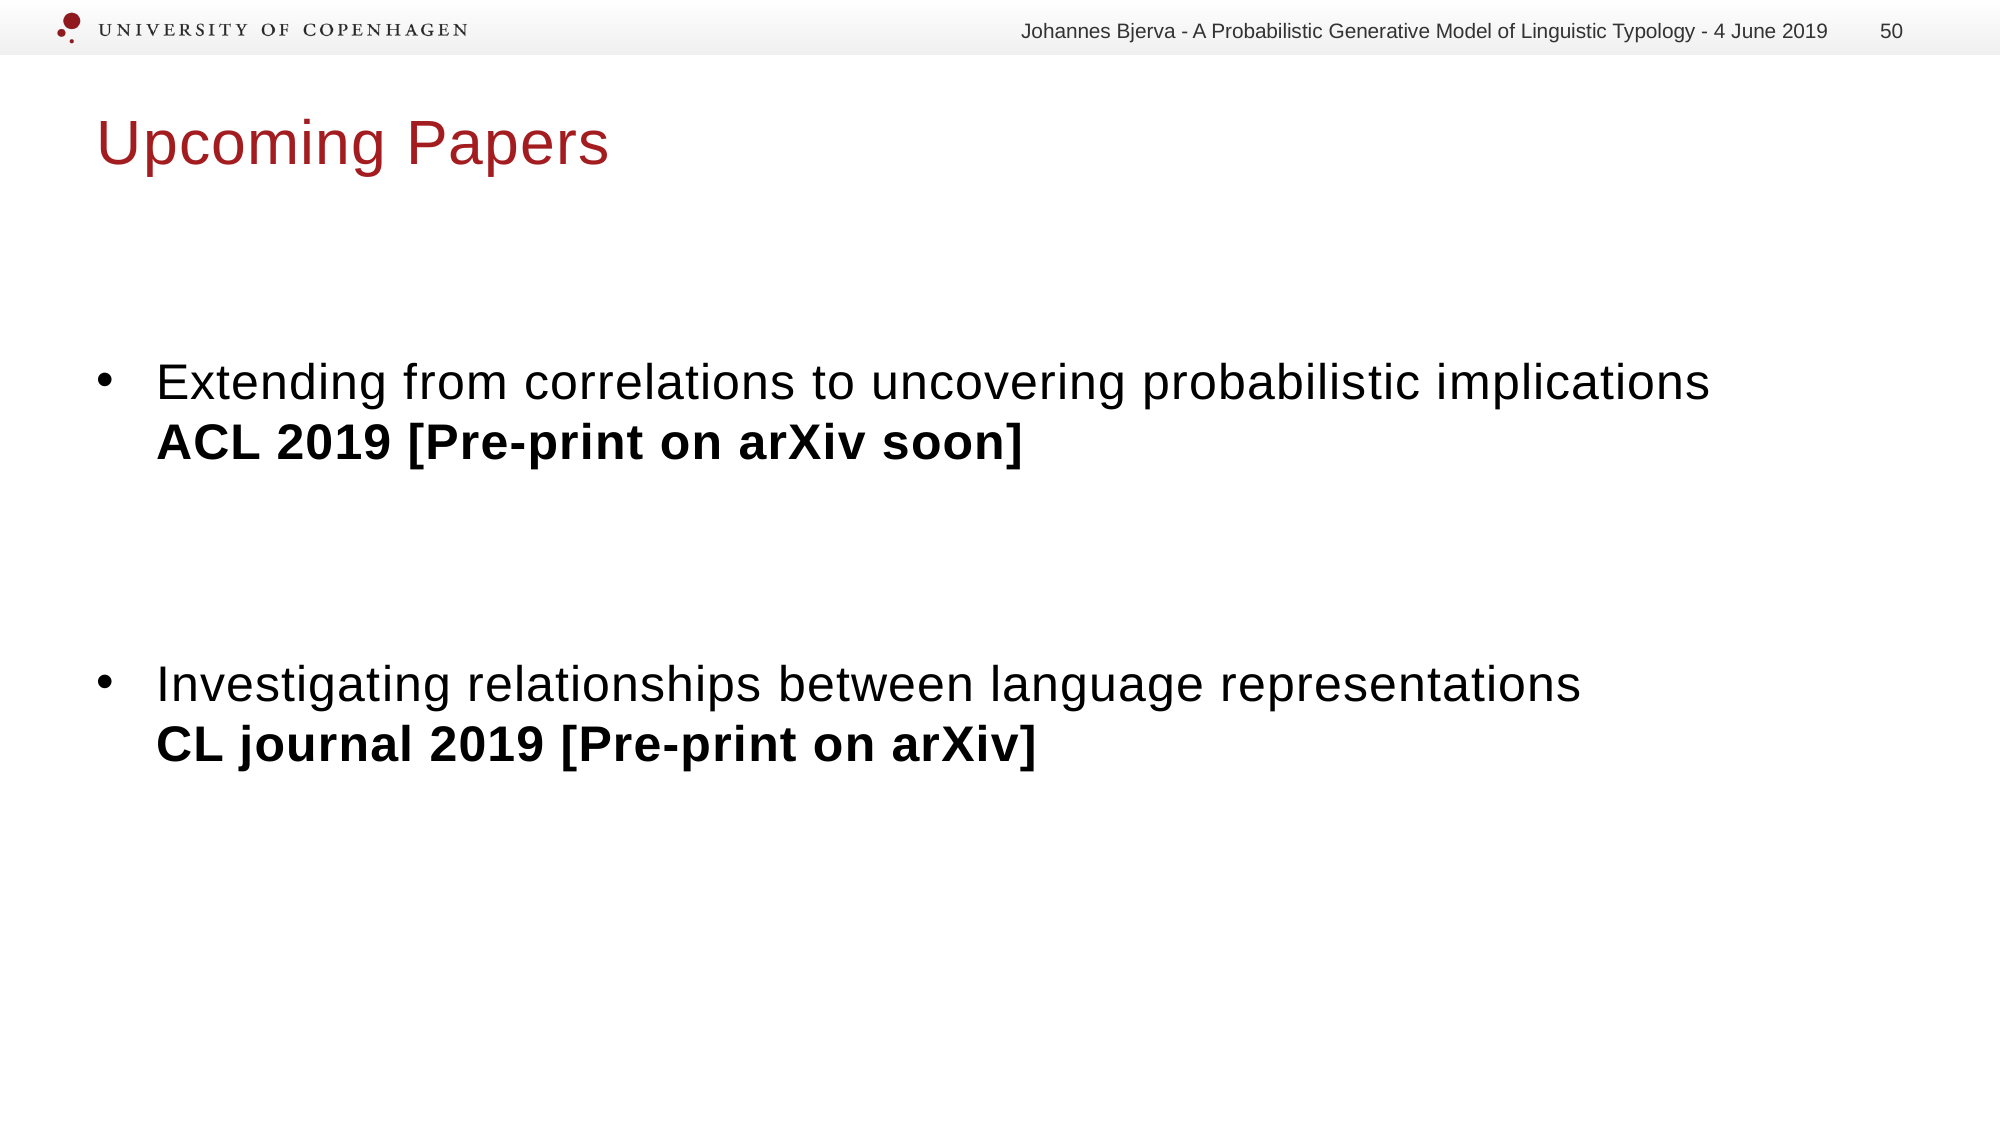

Johannes Bjerva - A Probabilistic Generative Model of Linguistic Typology - 4 June 2019
50
# Upcoming Papers

Extending from correlations to uncovering probabilistic implications
ACL 2019 [Pre-print on arXiv soon]

Investigating relationships between language representations
CL journal 2019 [Pre-print on arXiv]